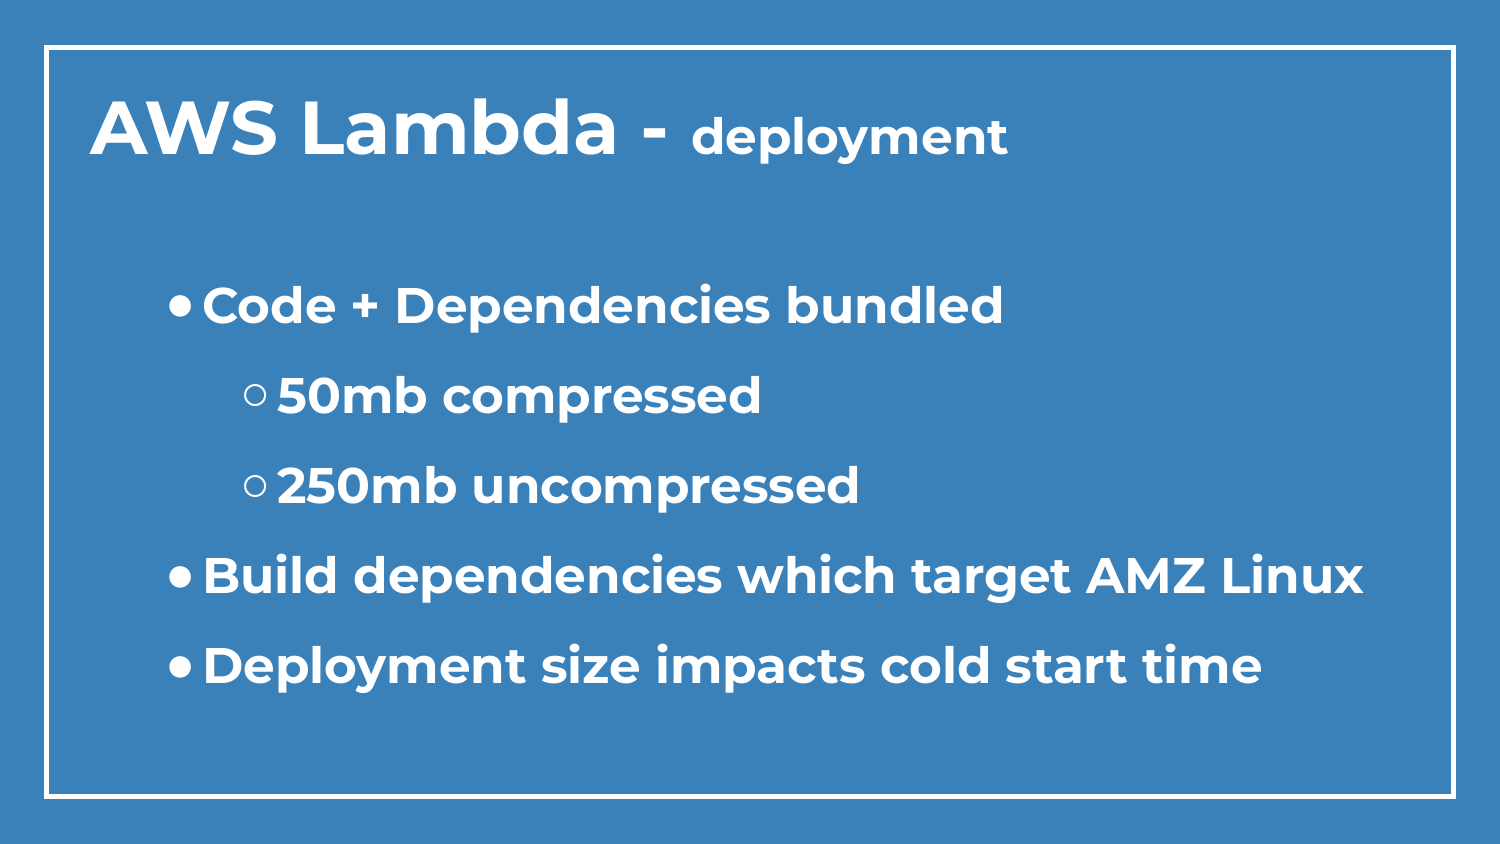

AWS Lambda - deployment
Code + Dependencies bundled
50mb compressed
250mb uncompressed
Build dependencies which target AMZ Linux
Deployment size impacts cold start time